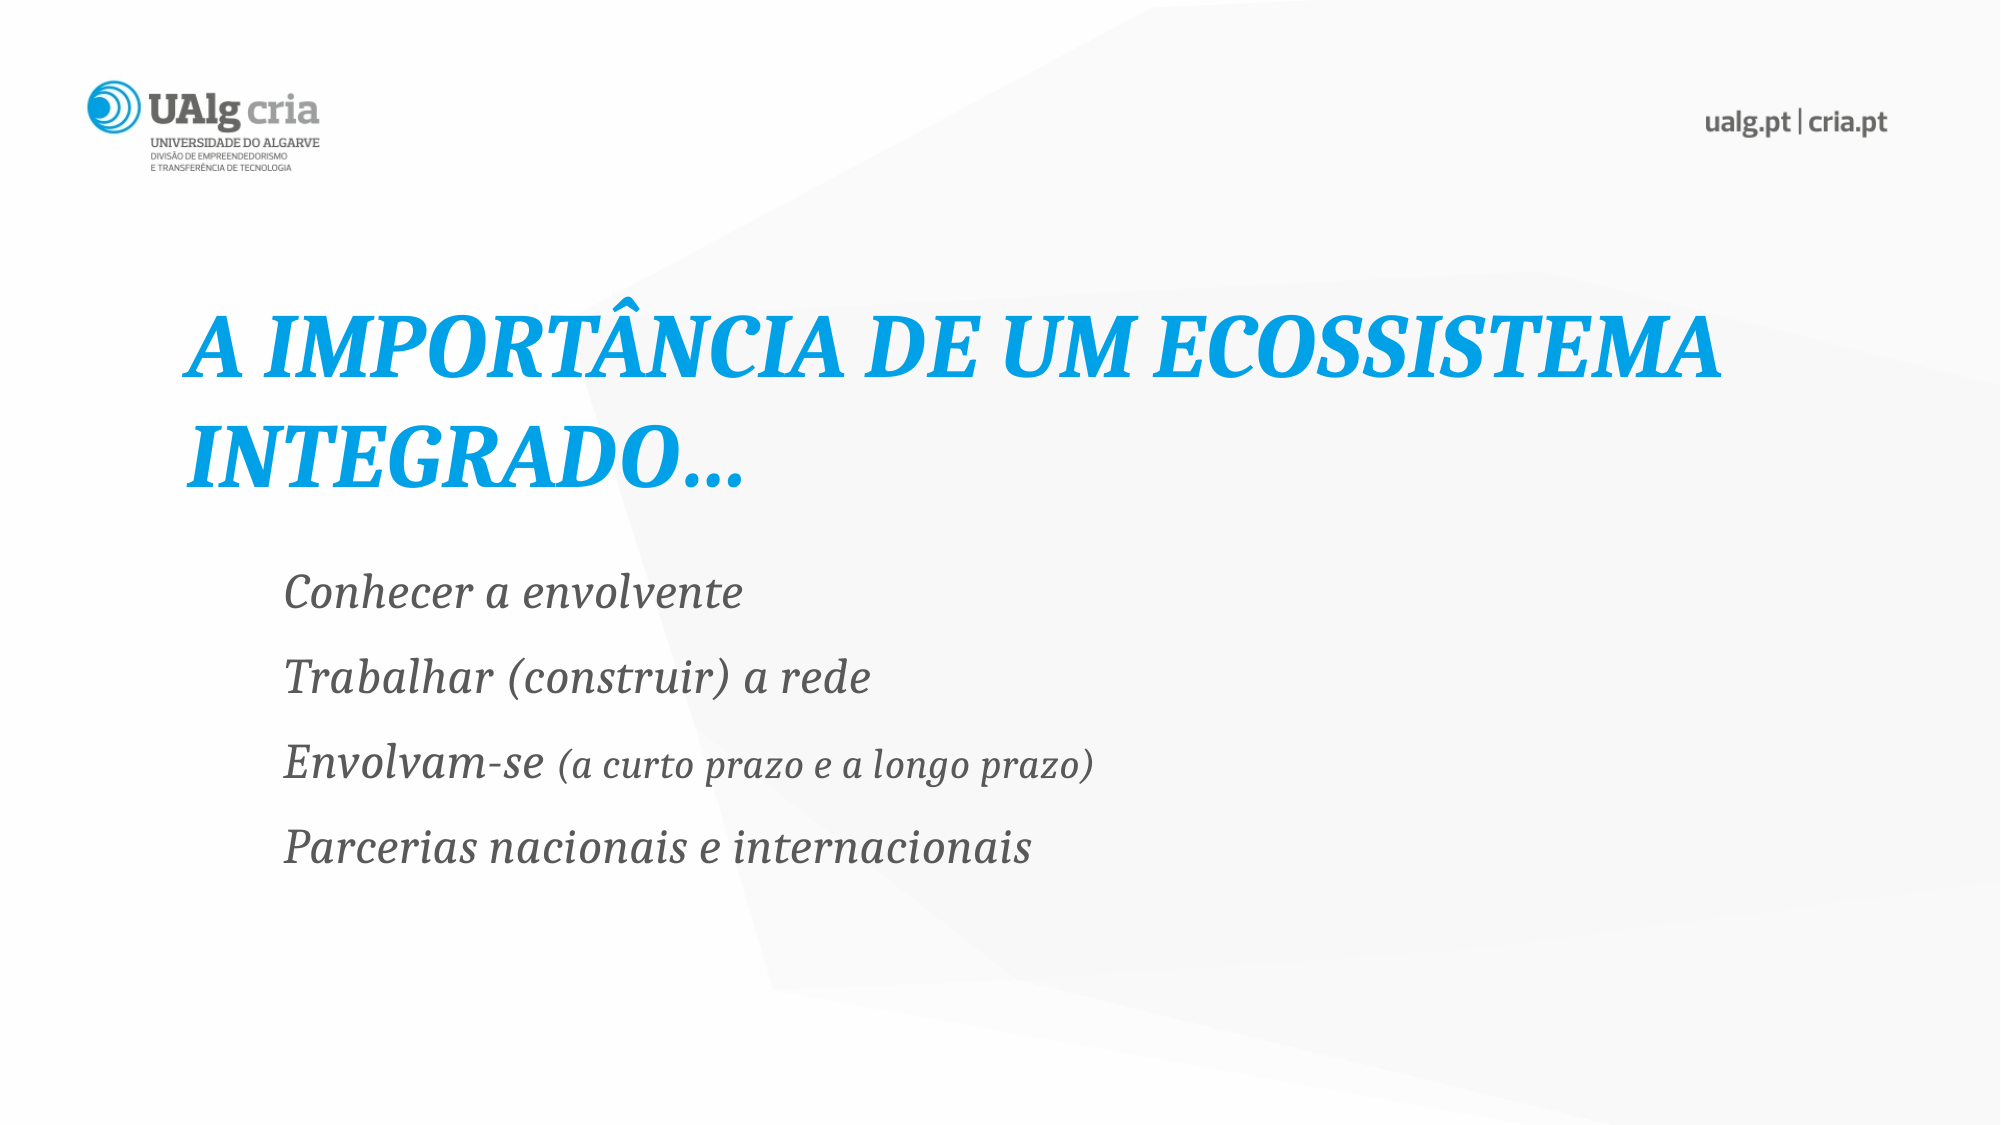

A IMPORTÂNCIA DE UM ECOSSISTEMA INTEGRADO…
Conhecer a envolvente
Trabalhar (construir) a rede
Envolvam-se (a curto prazo e a longo prazo)
Parcerias nacionais e internacionais